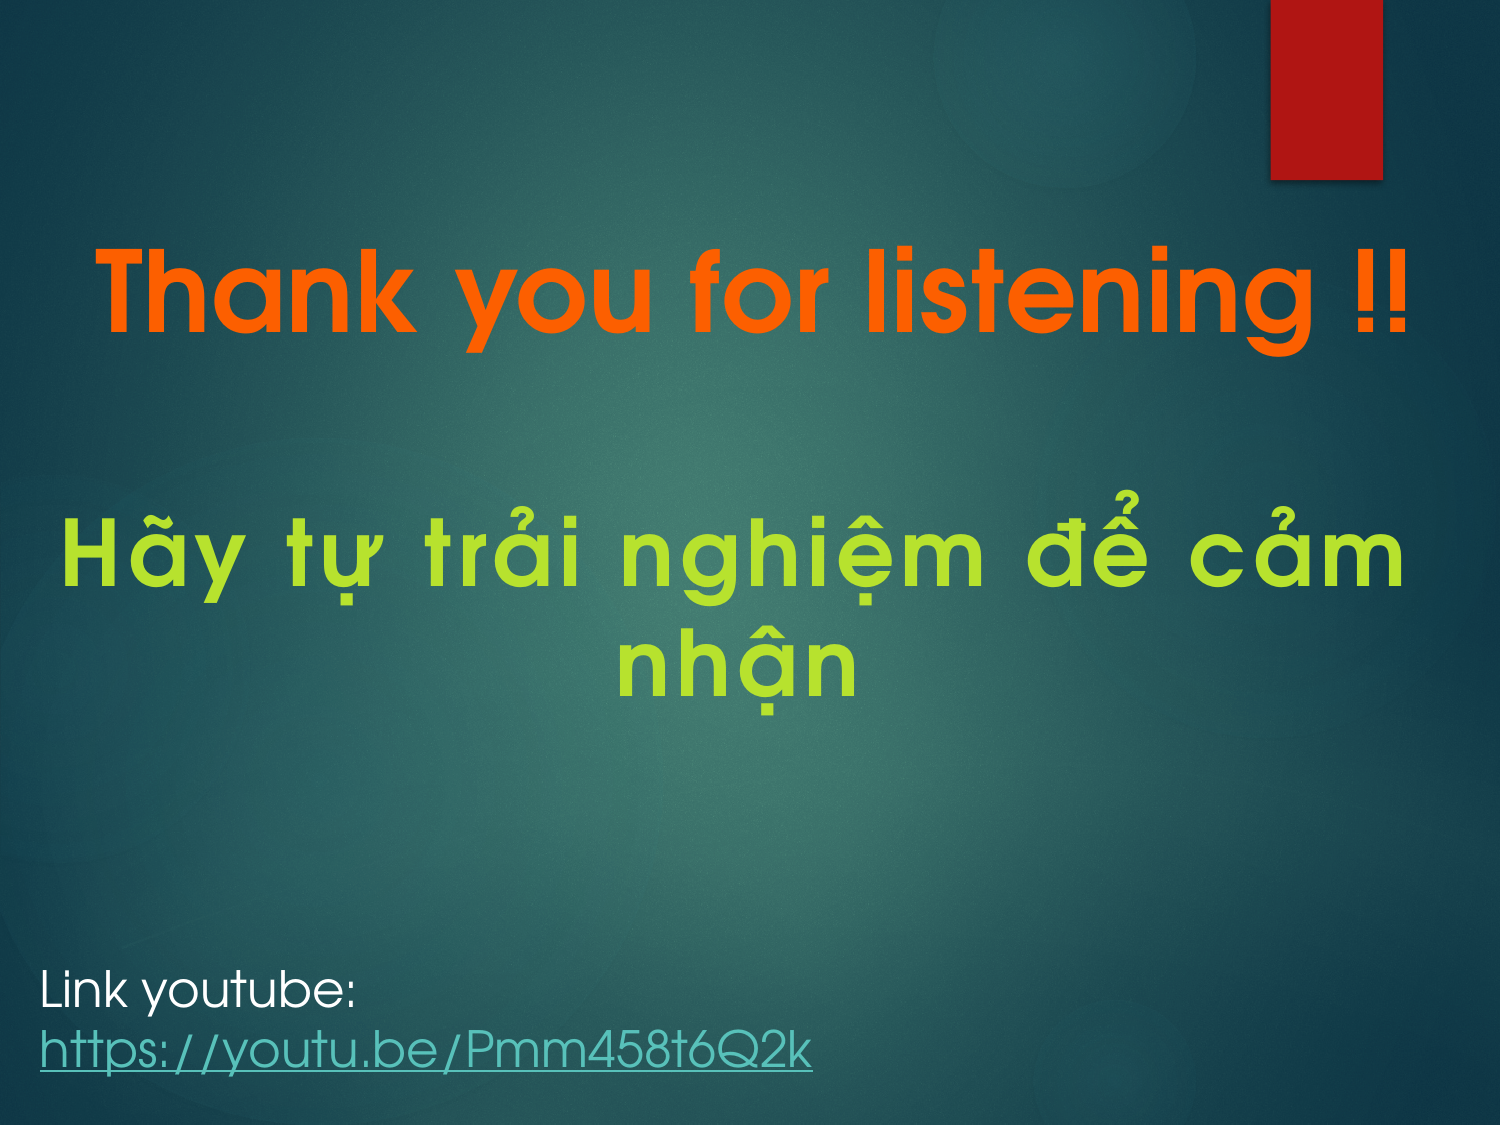

Thank you for listening !!
Hãy tự trải nghiệm để cảm nhận
Link youtube: https://youtu.be/Pmm458t6Q2k